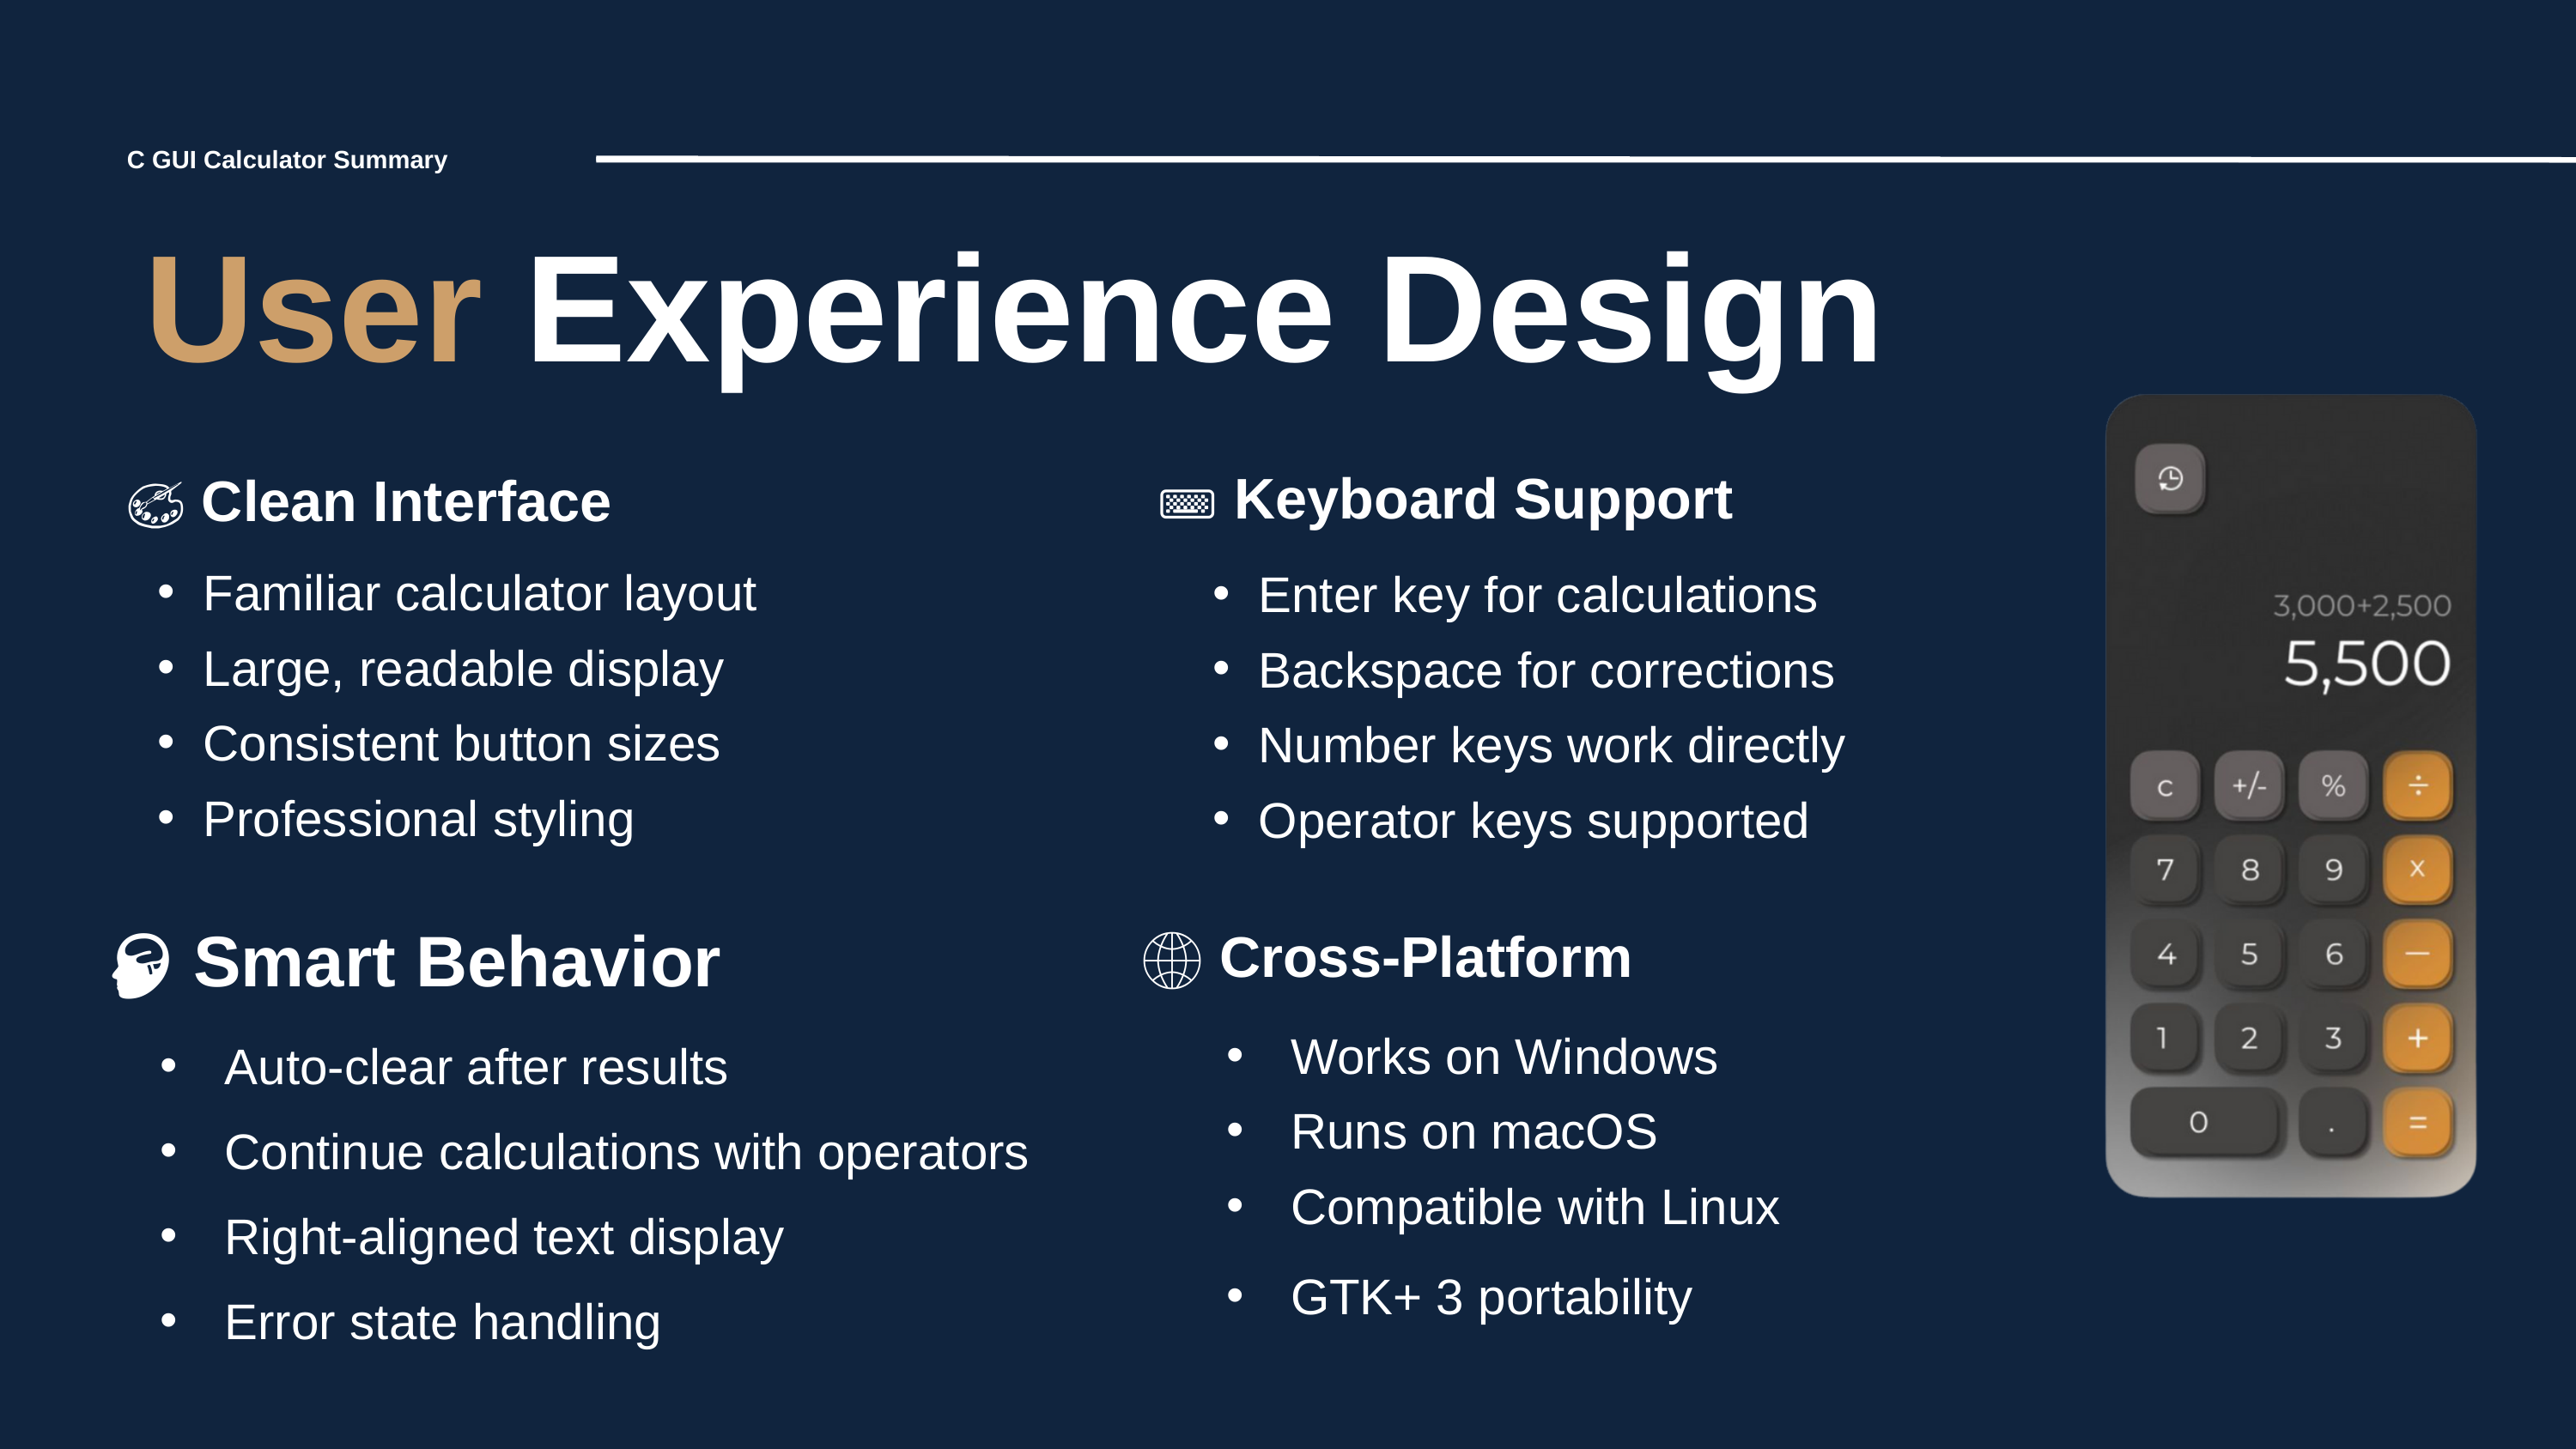

C GUI Calculator Summary

User Experience Design

⌨️ Keyboard Support
🎨 Clean Interface
Familiar calculator layout
Large, readable display
Consistent button sizes
Professional styling
Enter key for calculations
Backspace for corrections
Number keys work directly
Operator keys supported
🌐 Cross-Platform
🧠 Smart Behavior
Works on Windows
Runs on macOS
Compatible with Linux
GTK+ 3 portability
Auto-clear after results
Continue calculations with operators
Right-aligned text display
Error state handling